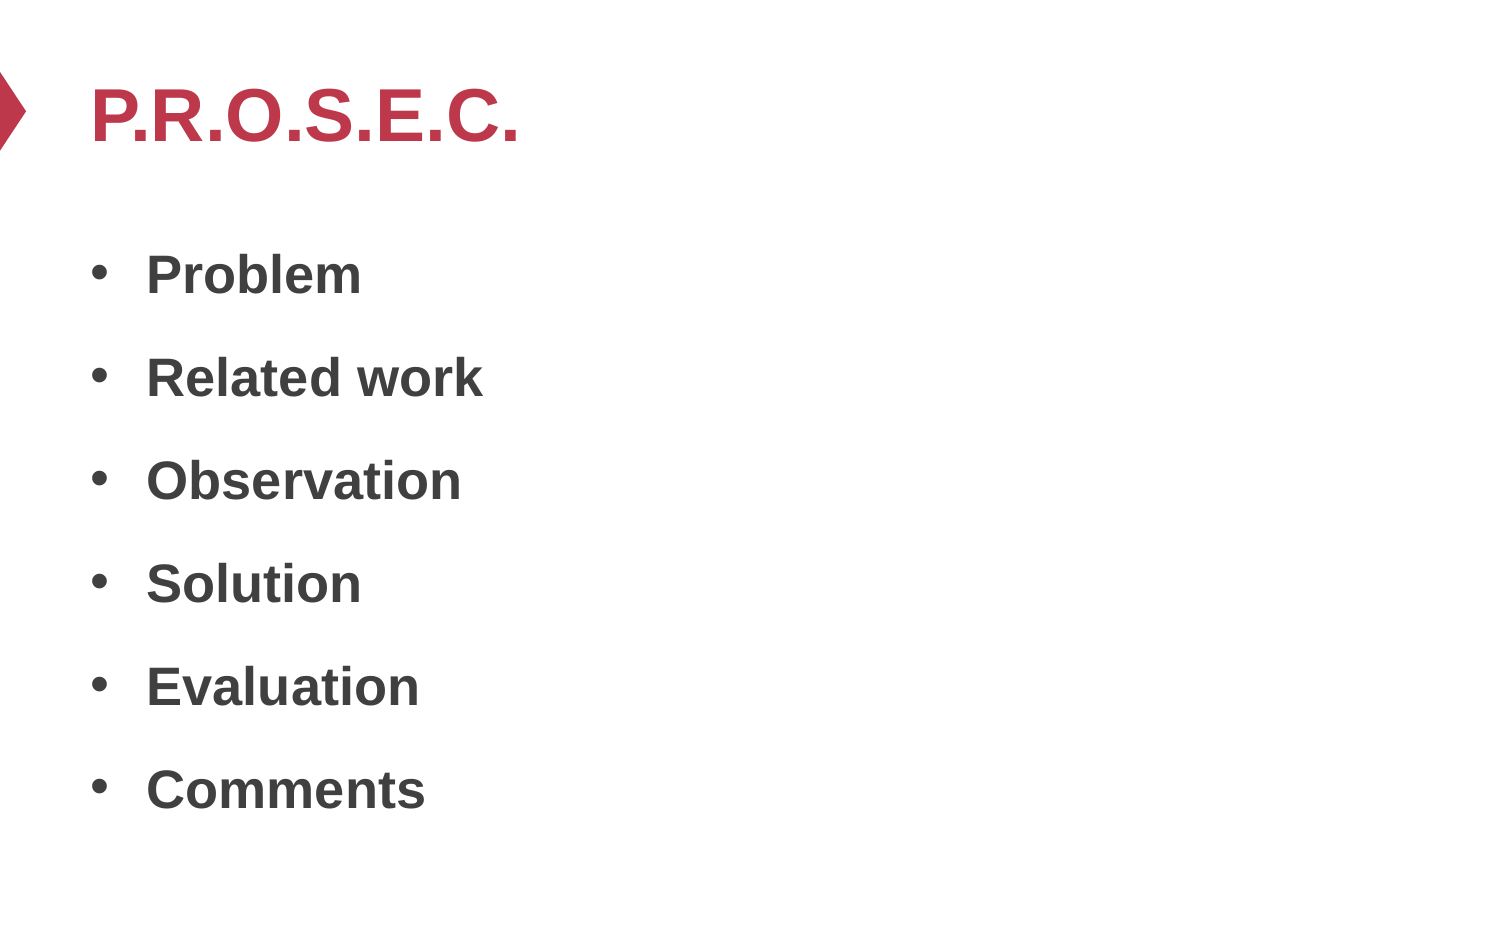

# P.R.O.S.E.C.
Problem
Related work
Observation
Solution
Evaluation
Comments